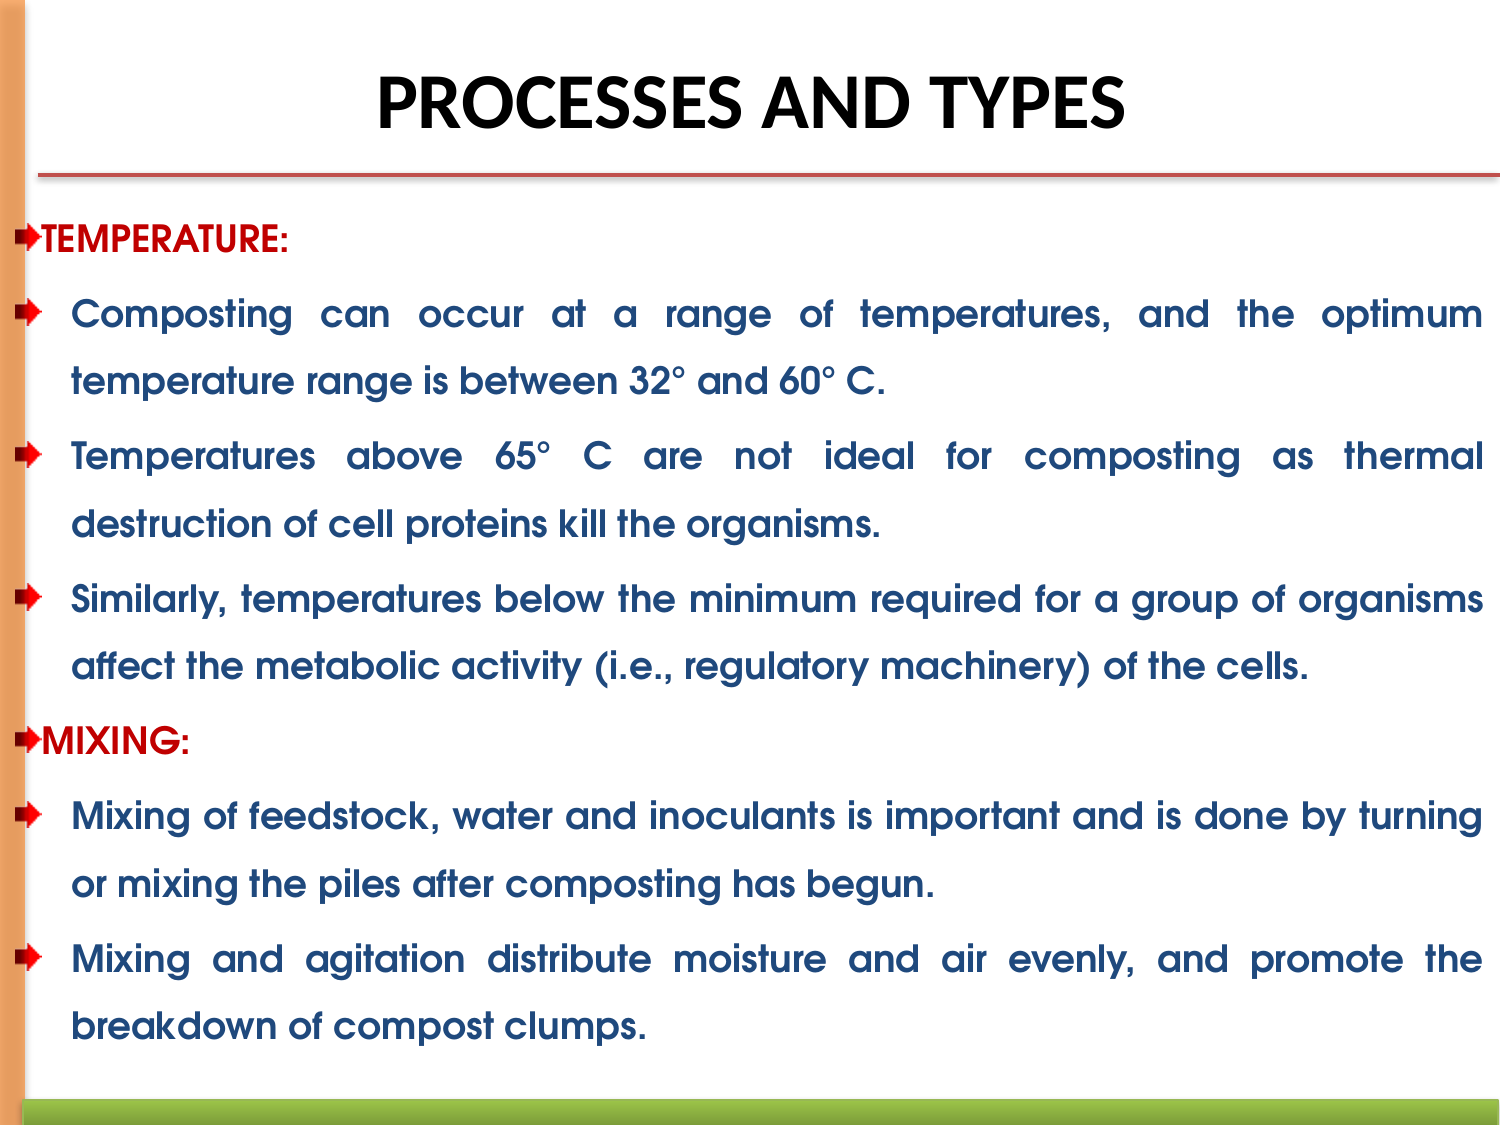

# PROCESSES AND TYPES
TEMPERATURE:
Composting can occur at a range of temperatures, and the optimum temperature range is between 32° and 60° C.
Temperatures above 65° C are not ideal for composting as thermal destruction of cell proteins kill the organisms.
Similarly, temperatures below the minimum required for a group of organisms affect the metabolic activity (i.e., regulatory machinery) of the cells.
MIXING:
Mixing of feedstock, water and inoculants is important and is done by turning or mixing the piles after composting has begun.
Mixing and agitation distribute moisture and air evenly, and promote the breakdown of compost clumps.